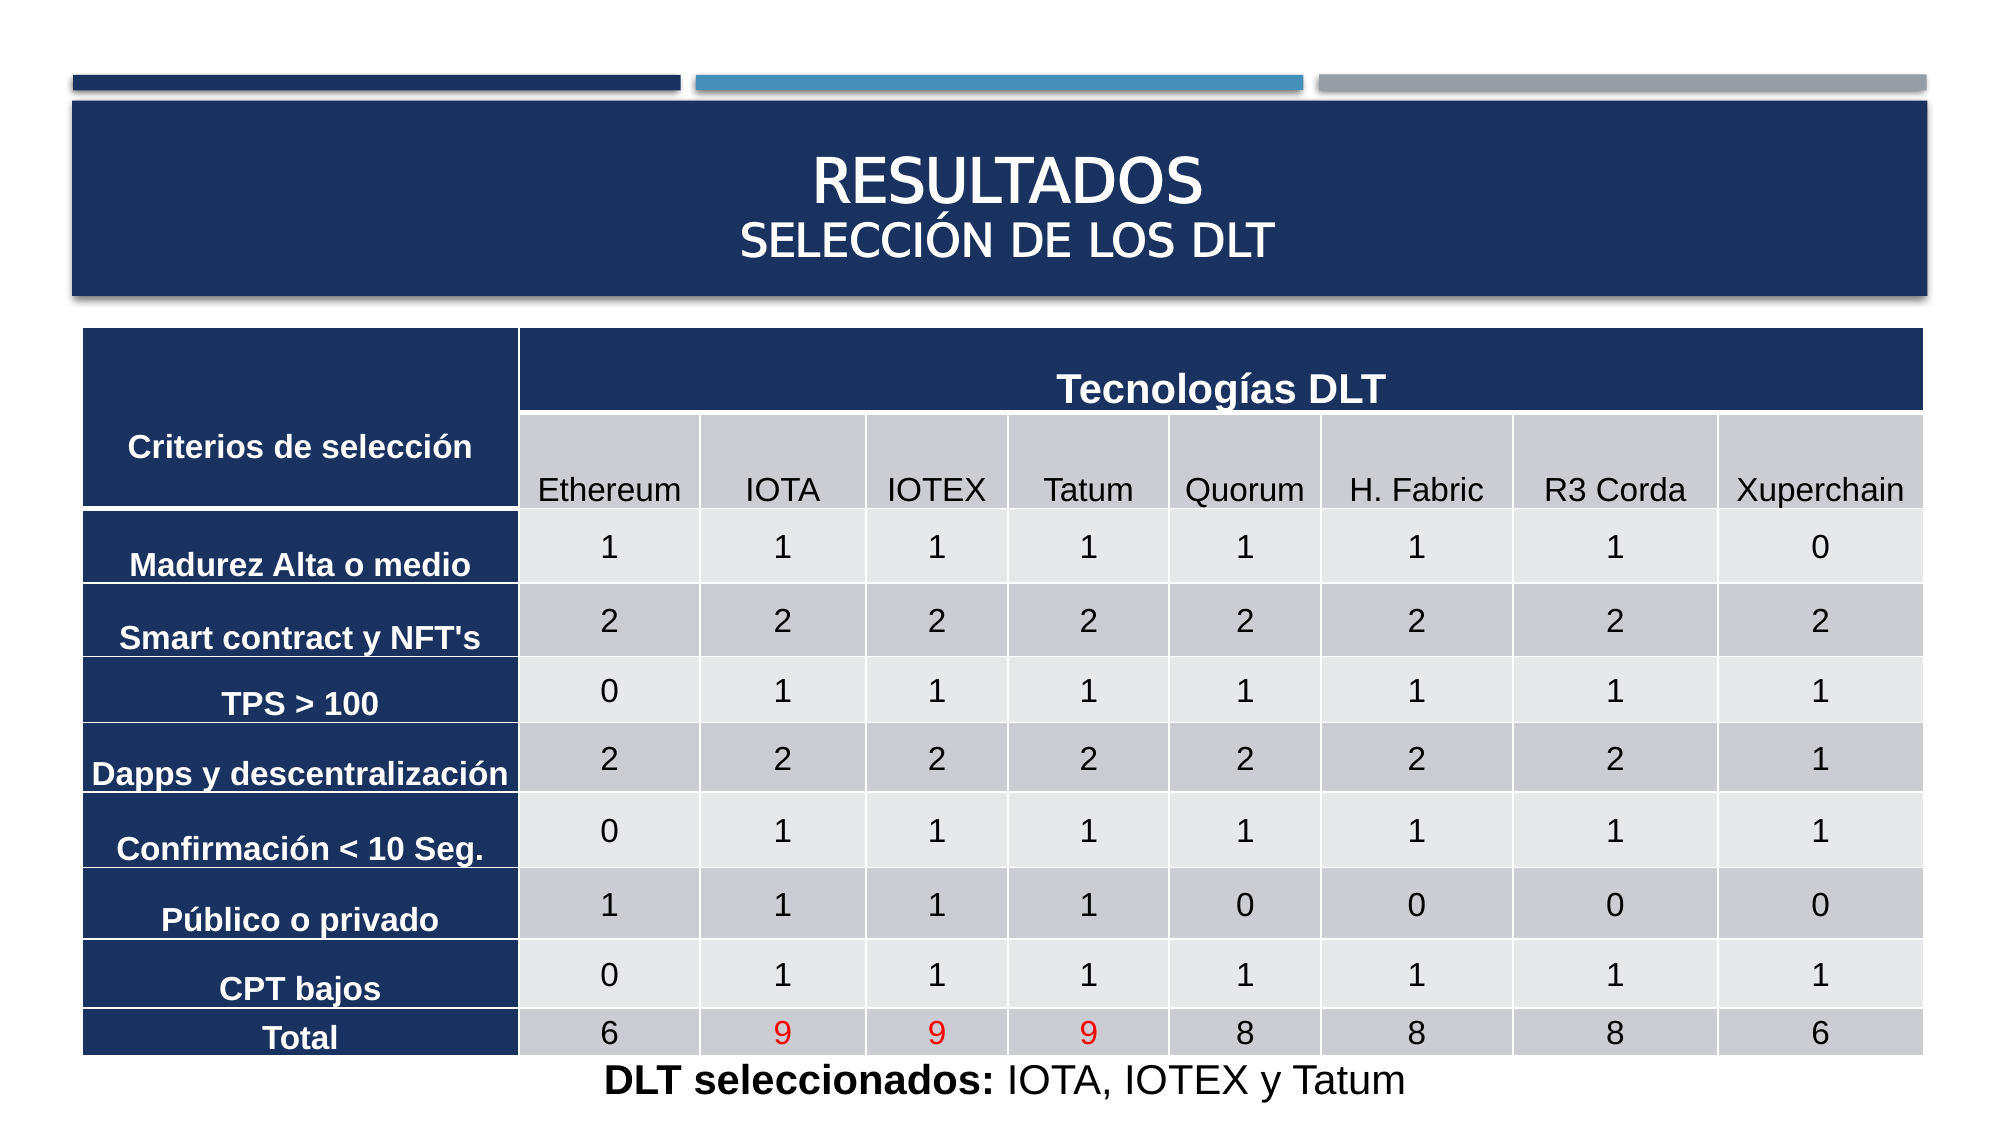

# Resultados selección de los dlt
| Criterios de selección | Tecnologías DLT |  |  |  |  |  |  |  |
| --- | --- | --- | --- | --- | --- | --- | --- | --- |
|  | Ethereum | IOTA | IOTEX | Tatum | Quorum | H. Fabric | R3 Corda | Xuperchain |
| Madurez Alta o medio | 1 | 1 | 1 | 1 | 1 | 1 | 1 | 0 |
| Smart contract y NFT's | 2 | 2 | 2 | 2 | 2 | 2 | 2 | 2 |
| TPS > 100 | 0 | 1 | 1 | 1 | 1 | 1 | 1 | 1 |
| Dapps y descentralización | 2 | 2 | 2 | 2 | 2 | 2 | 2 | 1 |
| Confirmación < 10 Seg. | 0 | 1 | 1 | 1 | 1 | 1 | 1 | 1 |
| Público o privado | 1 | 1 | 1 | 1 | 0 | 0 | 0 | 0 |
| CPT bajos | 0 | 1 | 1 | 1 | 1 | 1 | 1 | 1 |
| Total | 6 | 9 | 9 | 9 | 8 | 8 | 8 | 6 |
DLT seleccionados: IOTA, IOTEX y Tatum